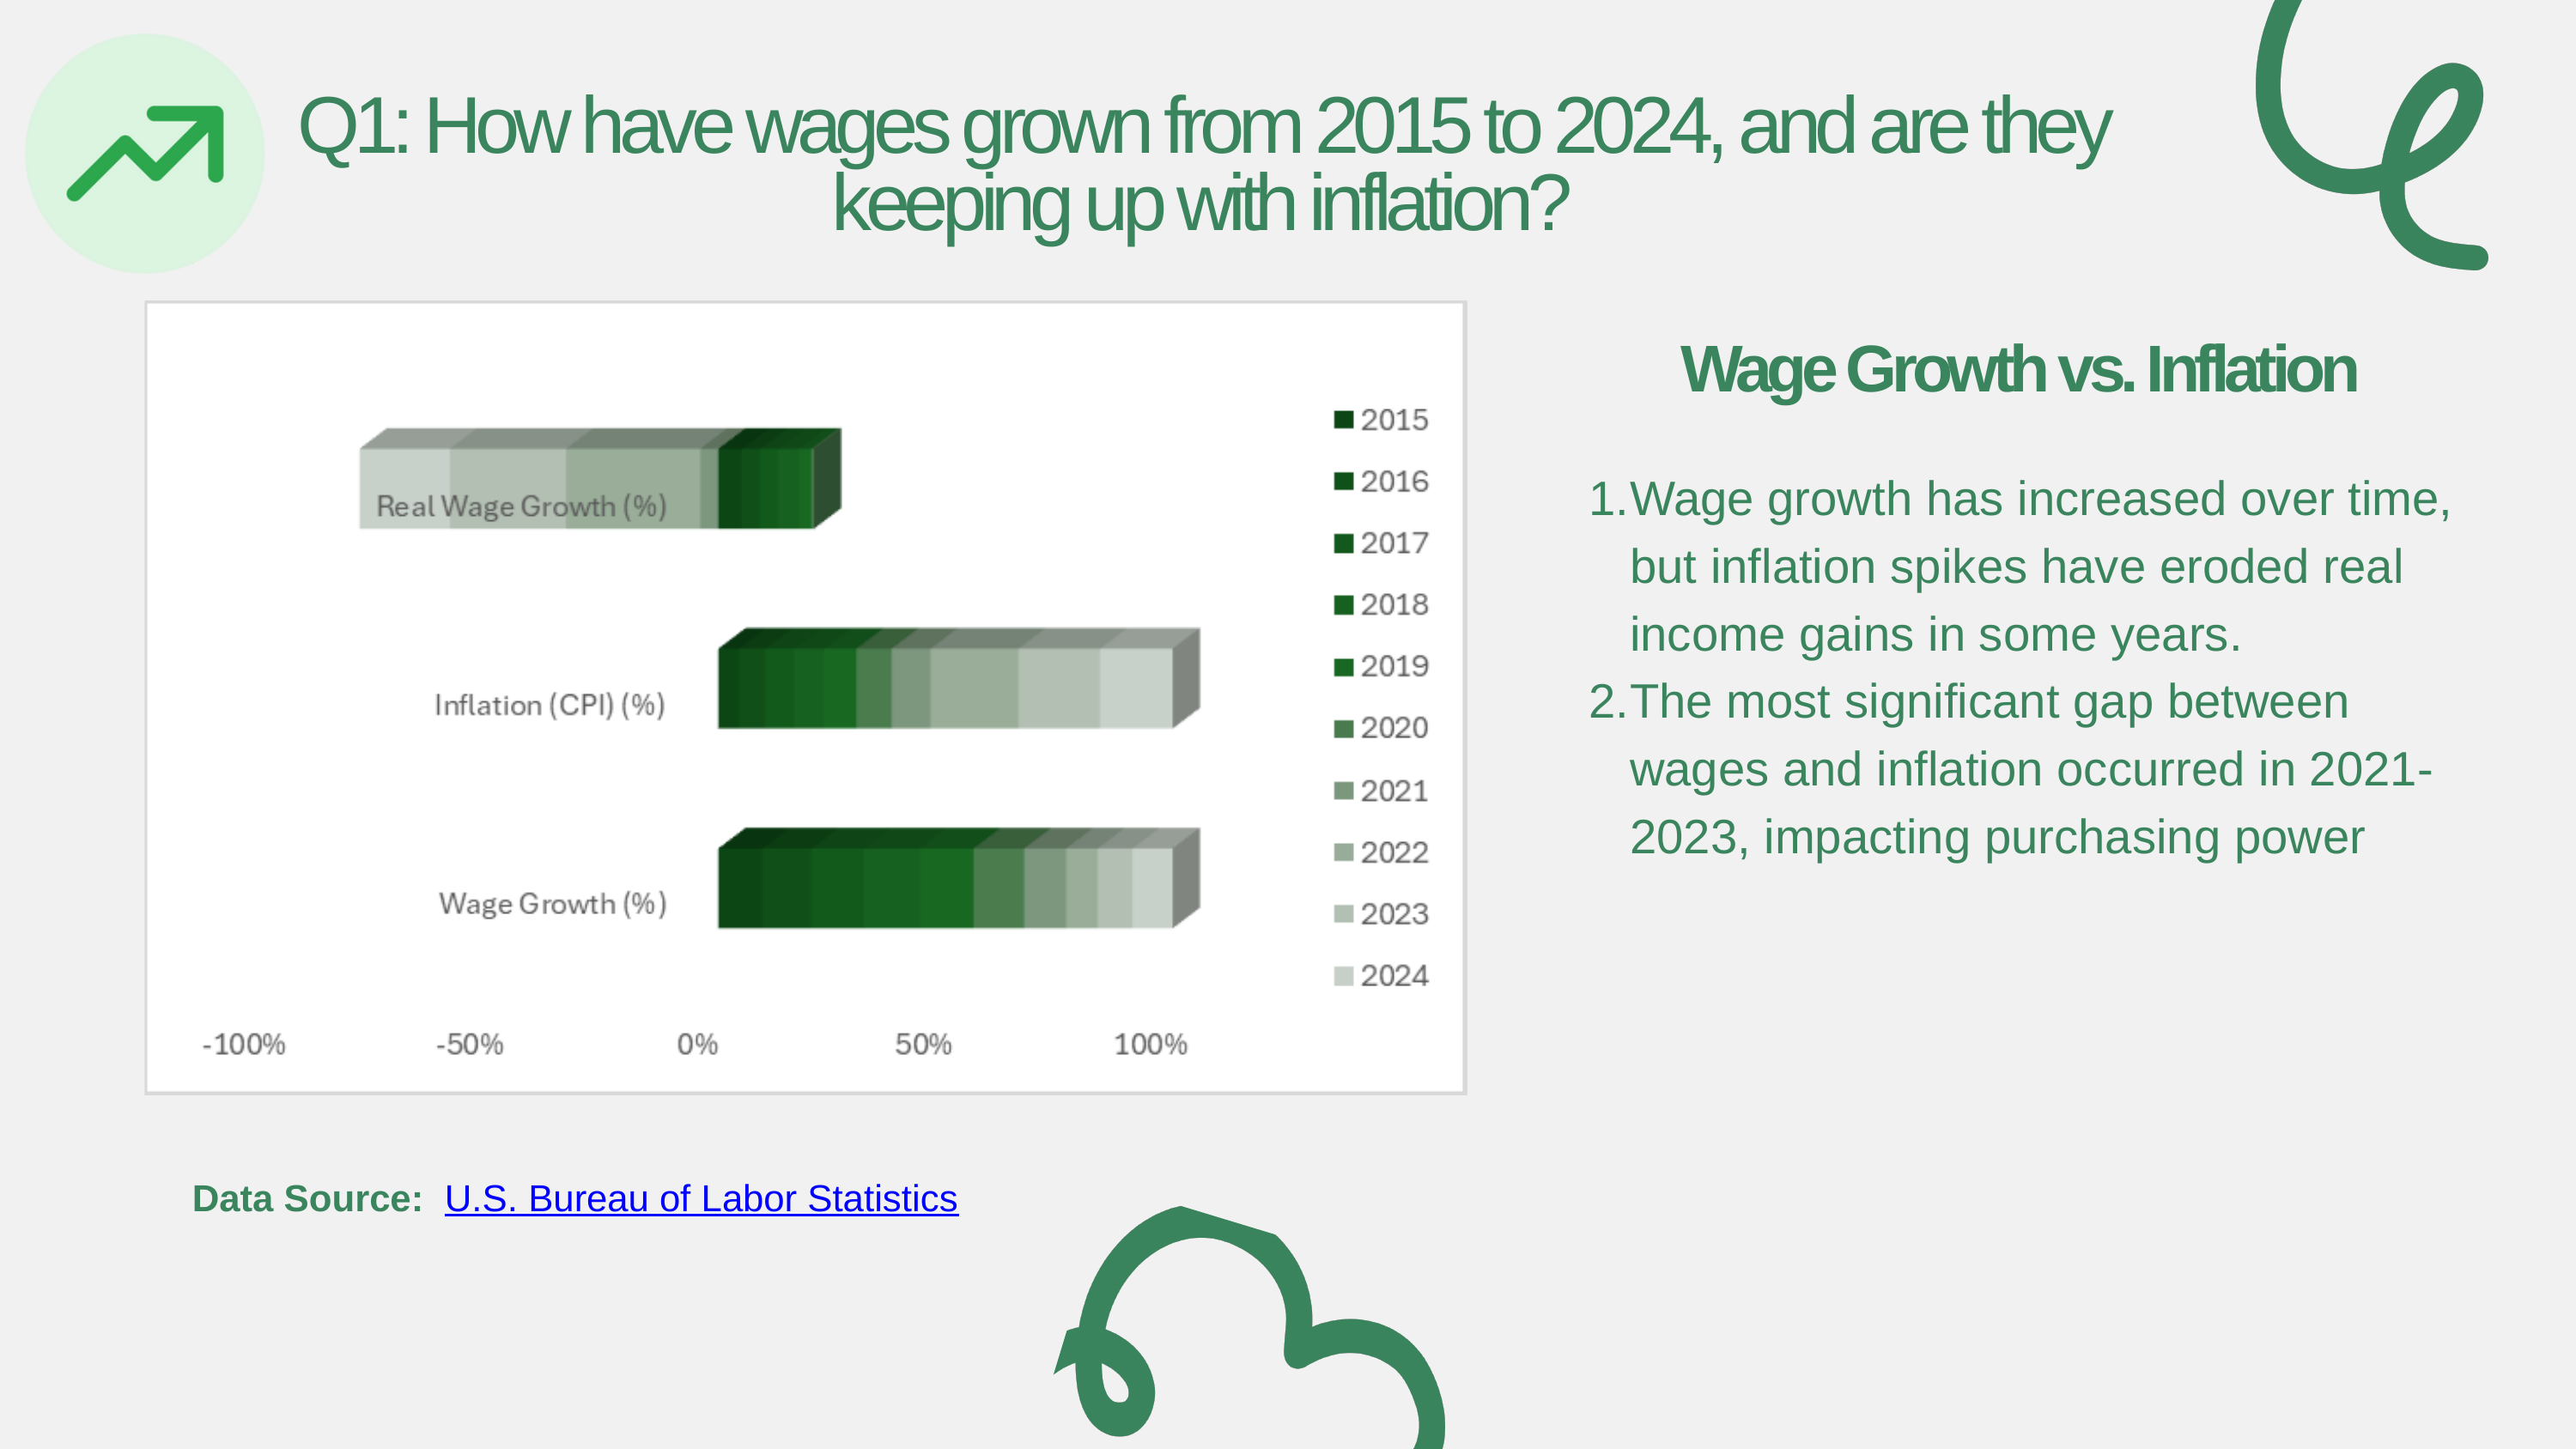

Q1: How have wages grown from 2015 to 2024, and are they keeping up with inflation?

Wage Growth vs. Inflation
Wage growth has increased over time, but inflation spikes have eroded real income gains in some years.
The most significant gap between wages and inflation occurred in 2021-2023, impacting purchasing power

Data Source:  U.S. Bureau of Labor Statistics